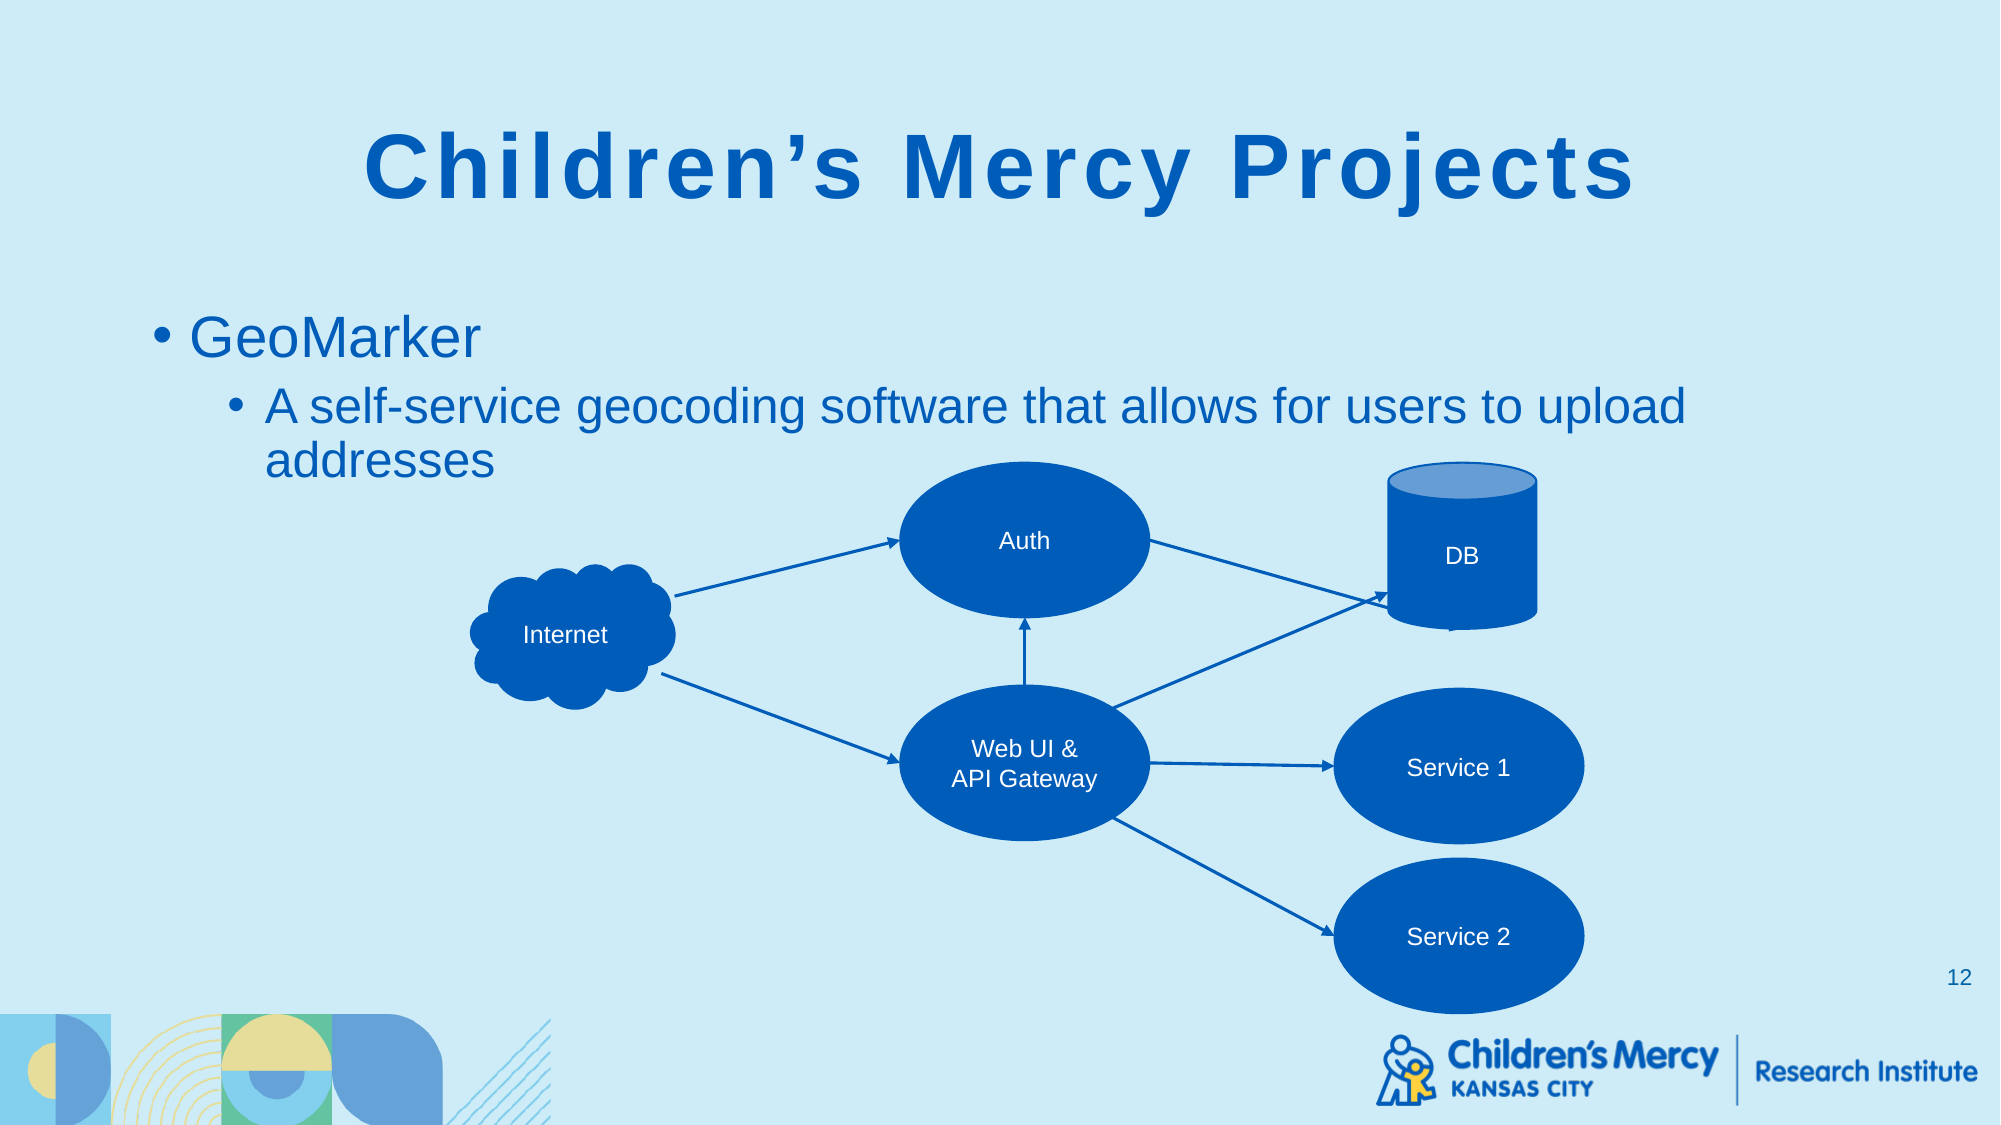

# Children’s Mercy Projects
GeoMarker
A self-service geocoding software that allows for users to upload addresses

Auth
DB
Internet
Web UI & API Gateway
Service 1
Service 2
12